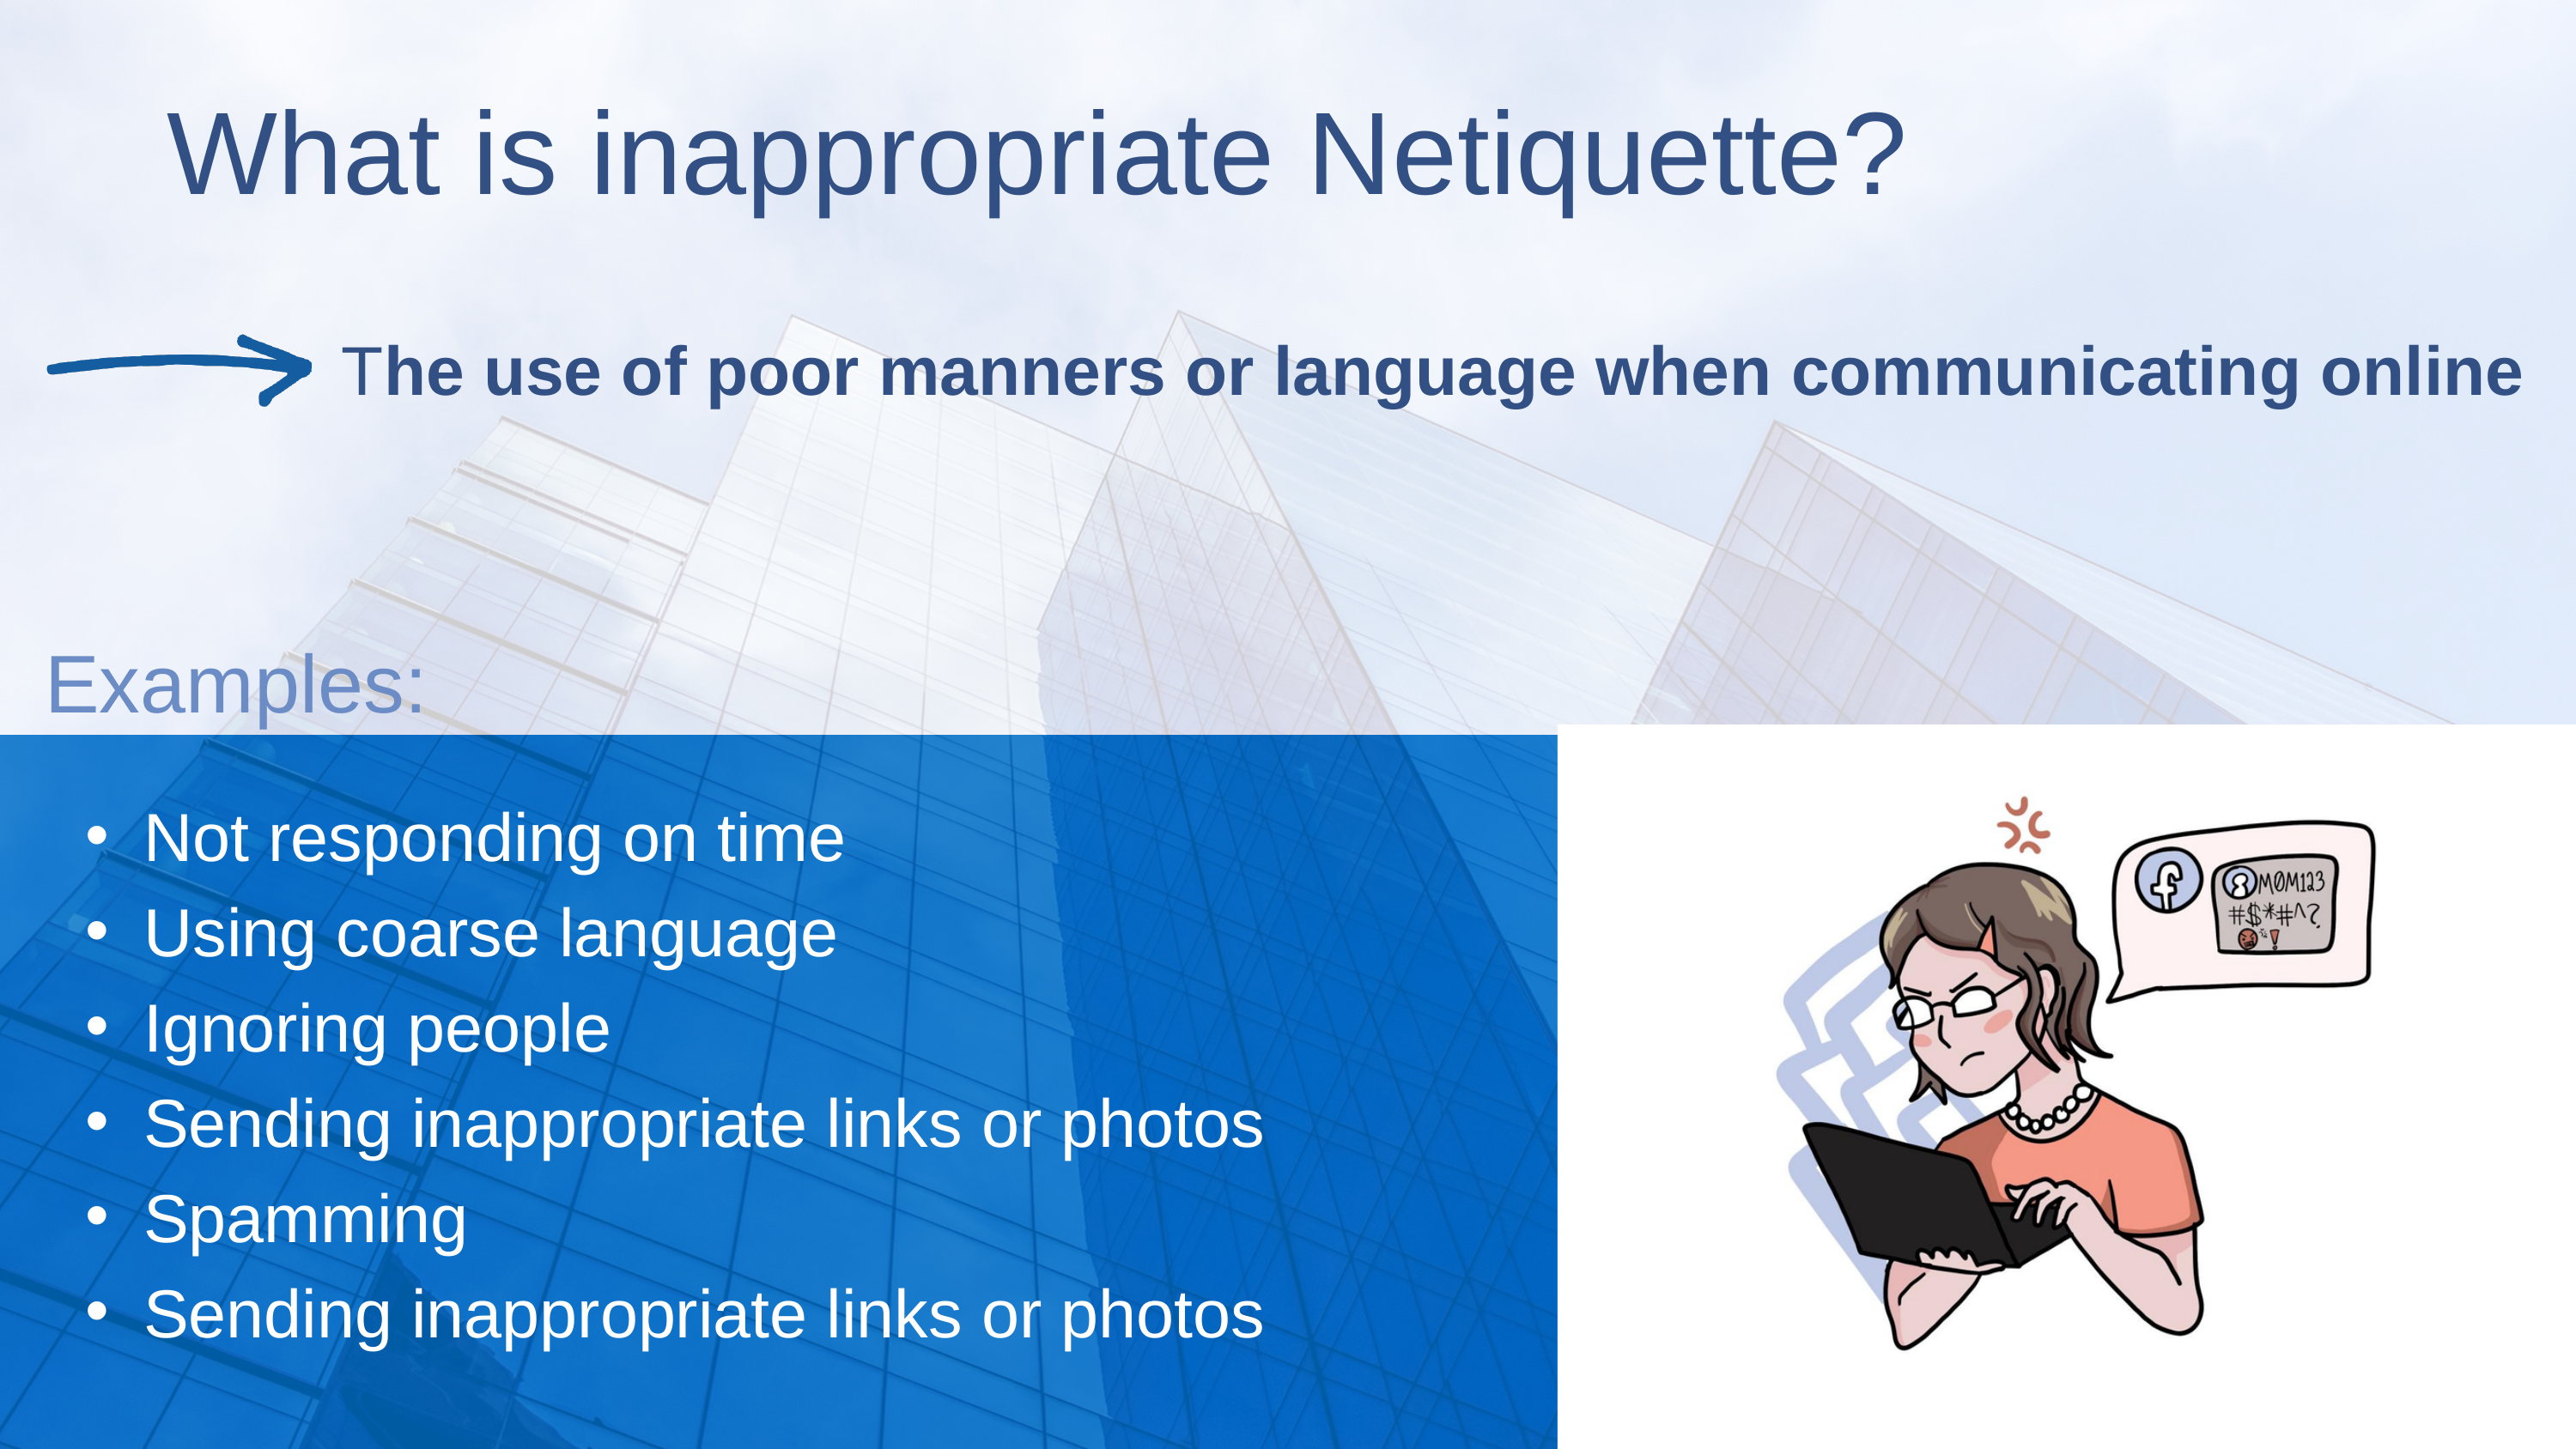

What is inappropriate Netiquette?
The use of poor manners or language when communicating online

Examples:

Not responding on time
Using coarse language
Ignoring people
Sending inappropriate links or photos
Spamming
Sending inappropriate links or photos
5